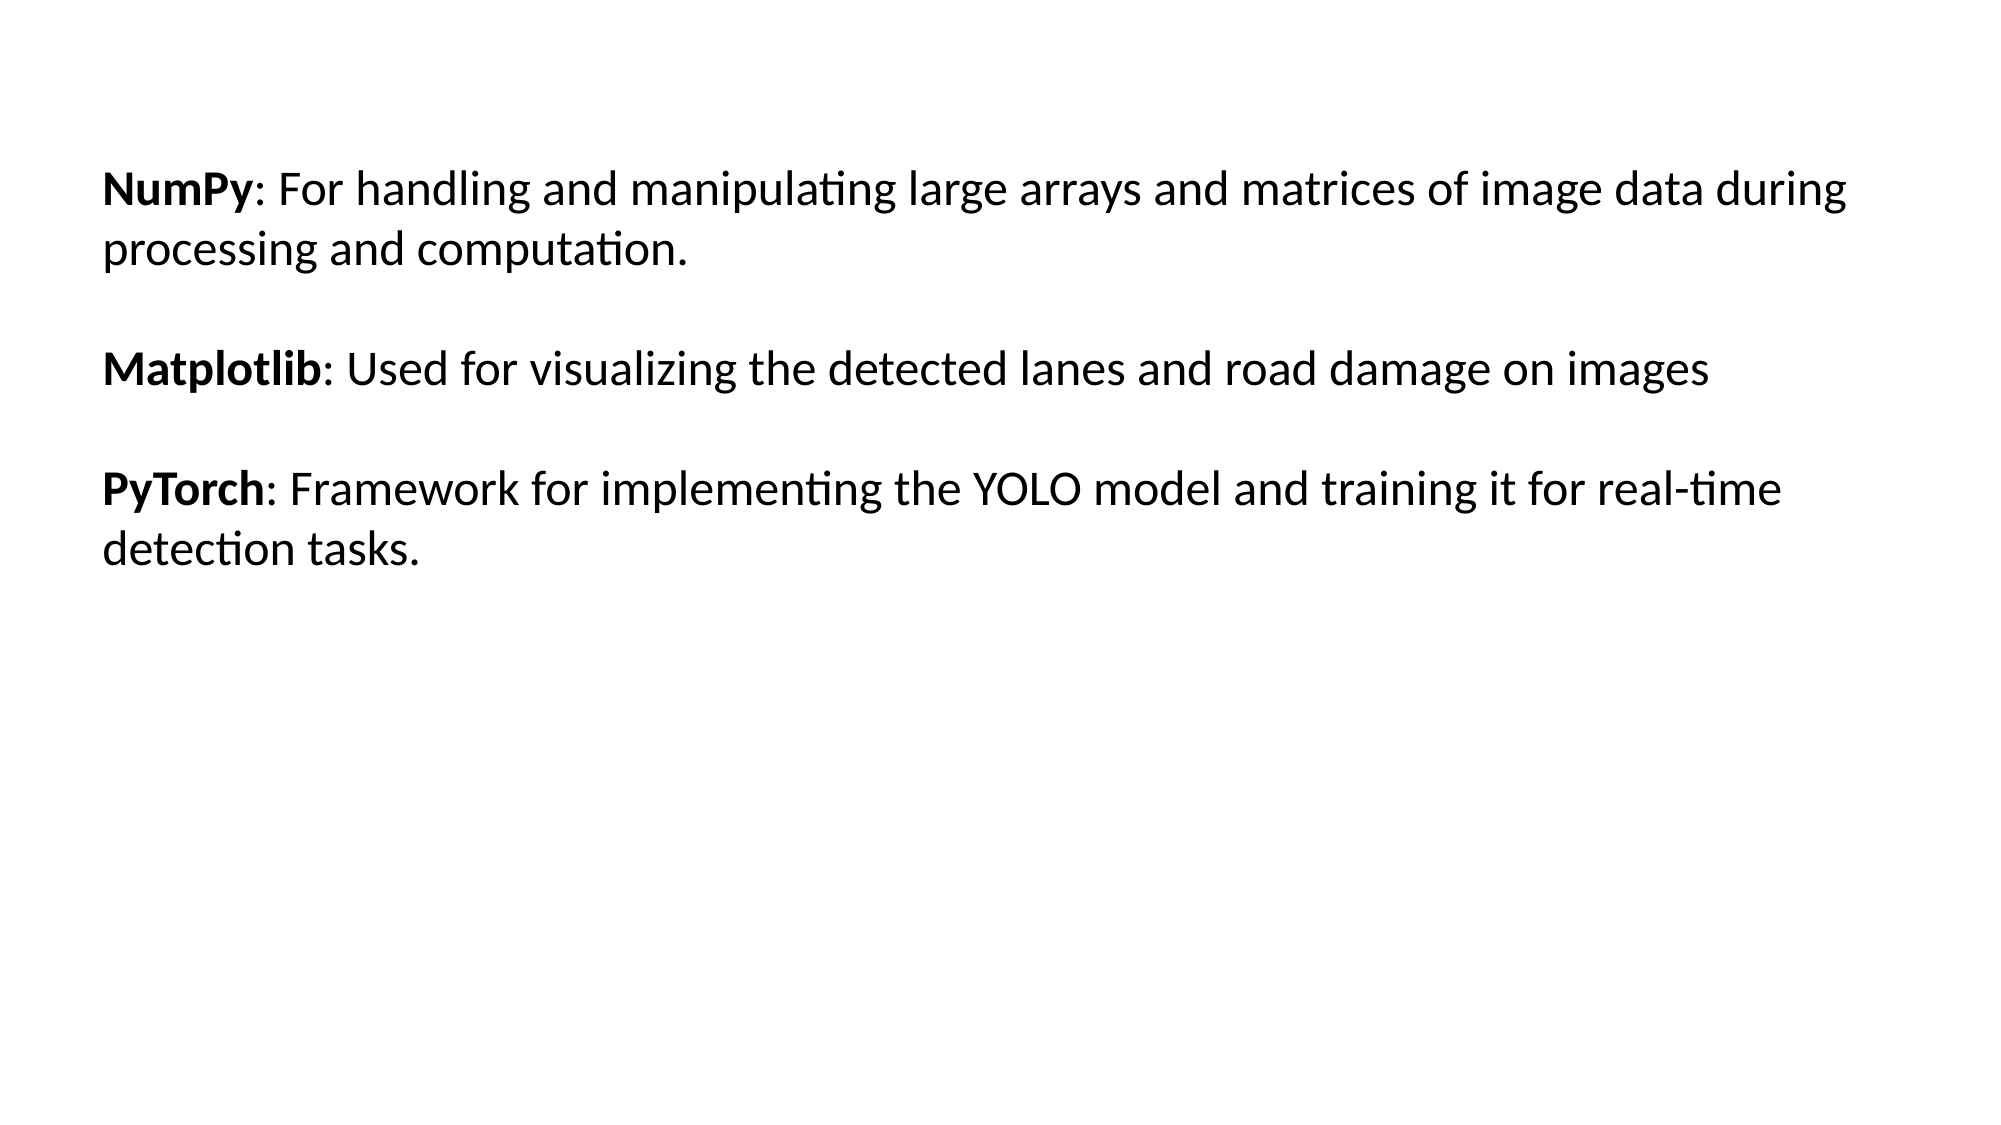

NumPy: For handling and manipulating large arrays and matrices of image data during processing and computation.

Matplotlib: Used for visualizing the detected lanes and road damage on images

PyTorch: Framework for implementing the YOLO model and training it for real-time detection tasks.